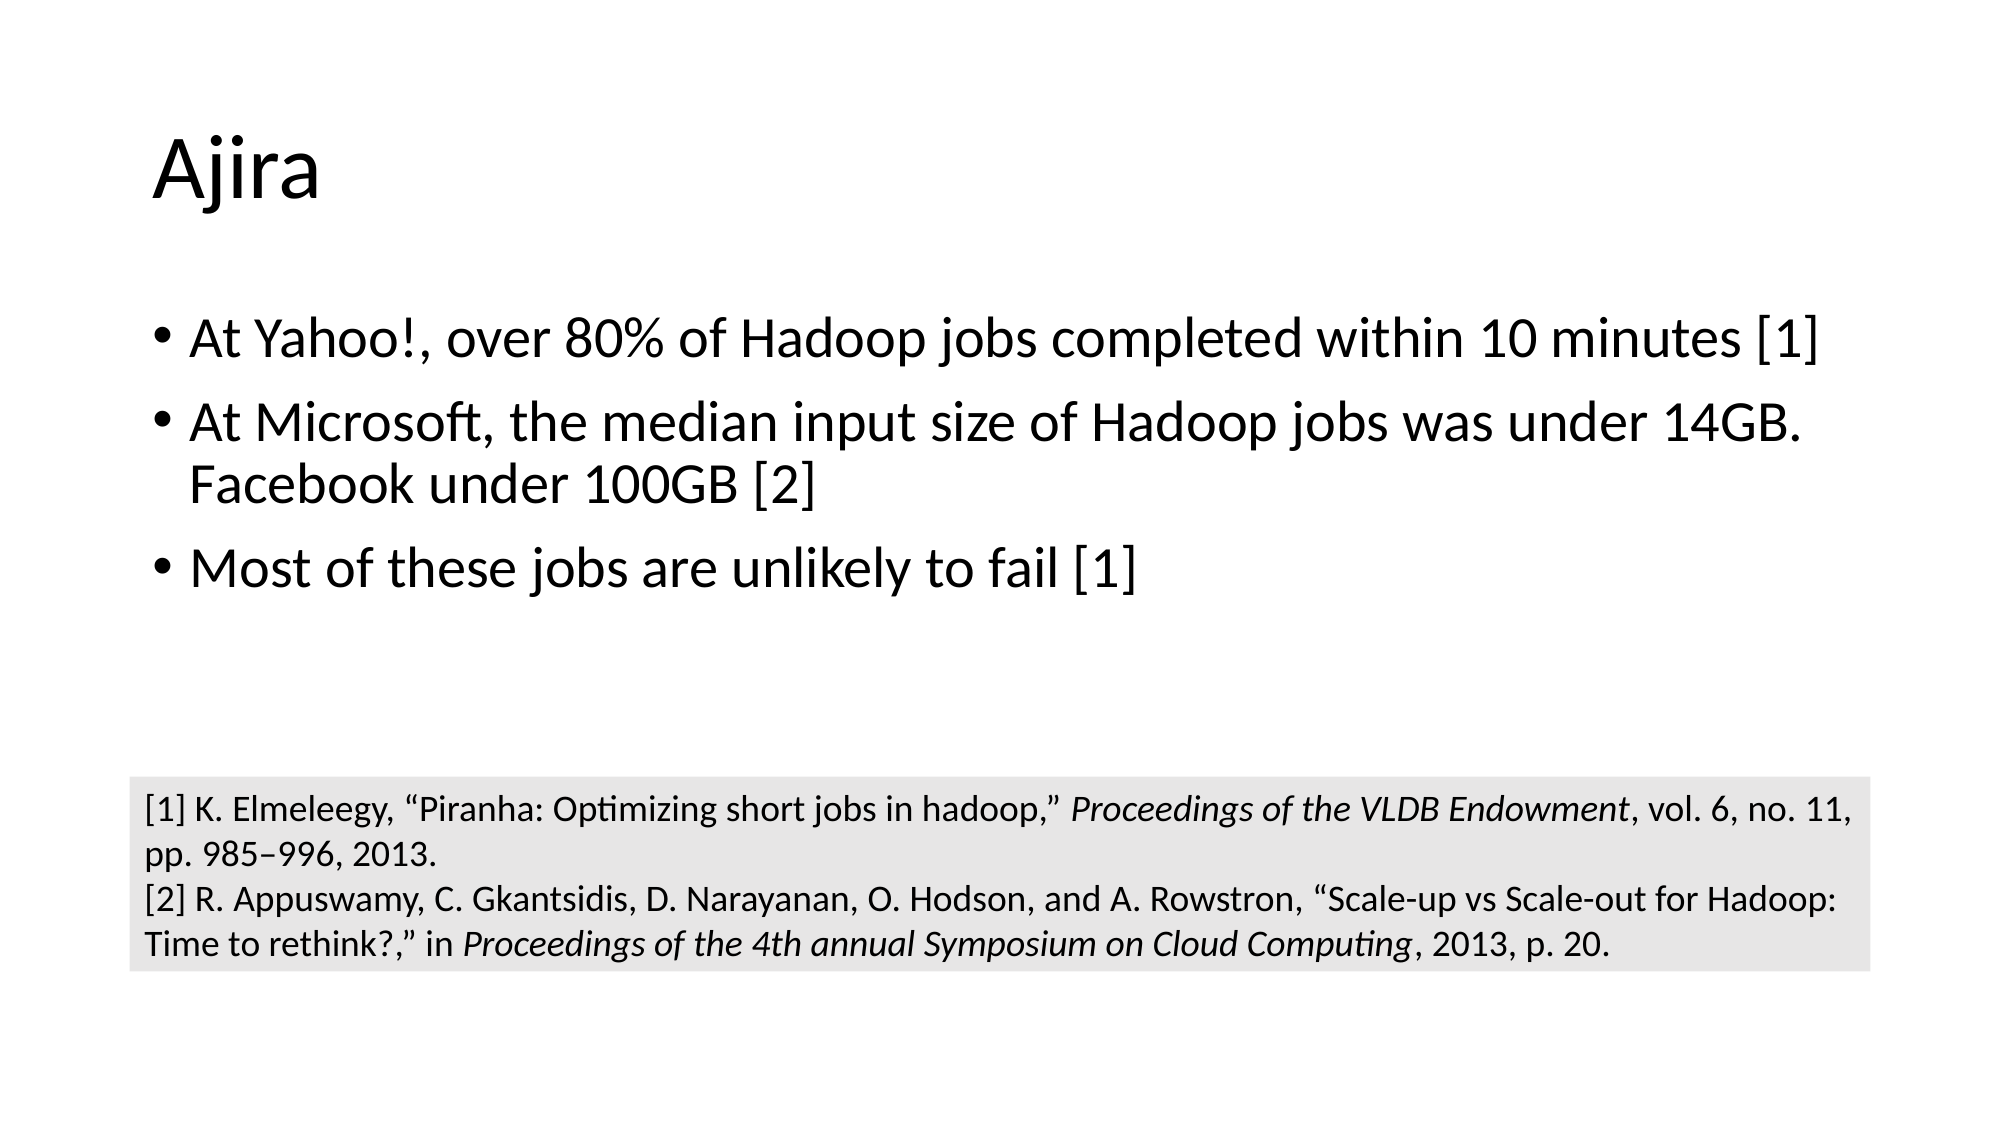

# Ajira
At Yahoo!, over 80% of Hadoop jobs completed within 10 minutes [1]
At Microsoft, the median input size of Hadoop jobs was under 14GB. Facebook under 100GB [2]
Most of these jobs are unlikely to fail [1]
[1] K. Elmeleegy, “Piranha: Optimizing short jobs in hadoop,” Proceedings of the VLDB Endowment, vol. 6, no. 11, pp. 985–996, 2013.
[2] R. Appuswamy, C. Gkantsidis, D. Narayanan, O. Hodson, and A. Rowstron, “Scale-up vs Scale-out for Hadoop: Time to rethink?,” in Proceedings of the 4th annual Symposium on Cloud Computing, 2013, p. 20.